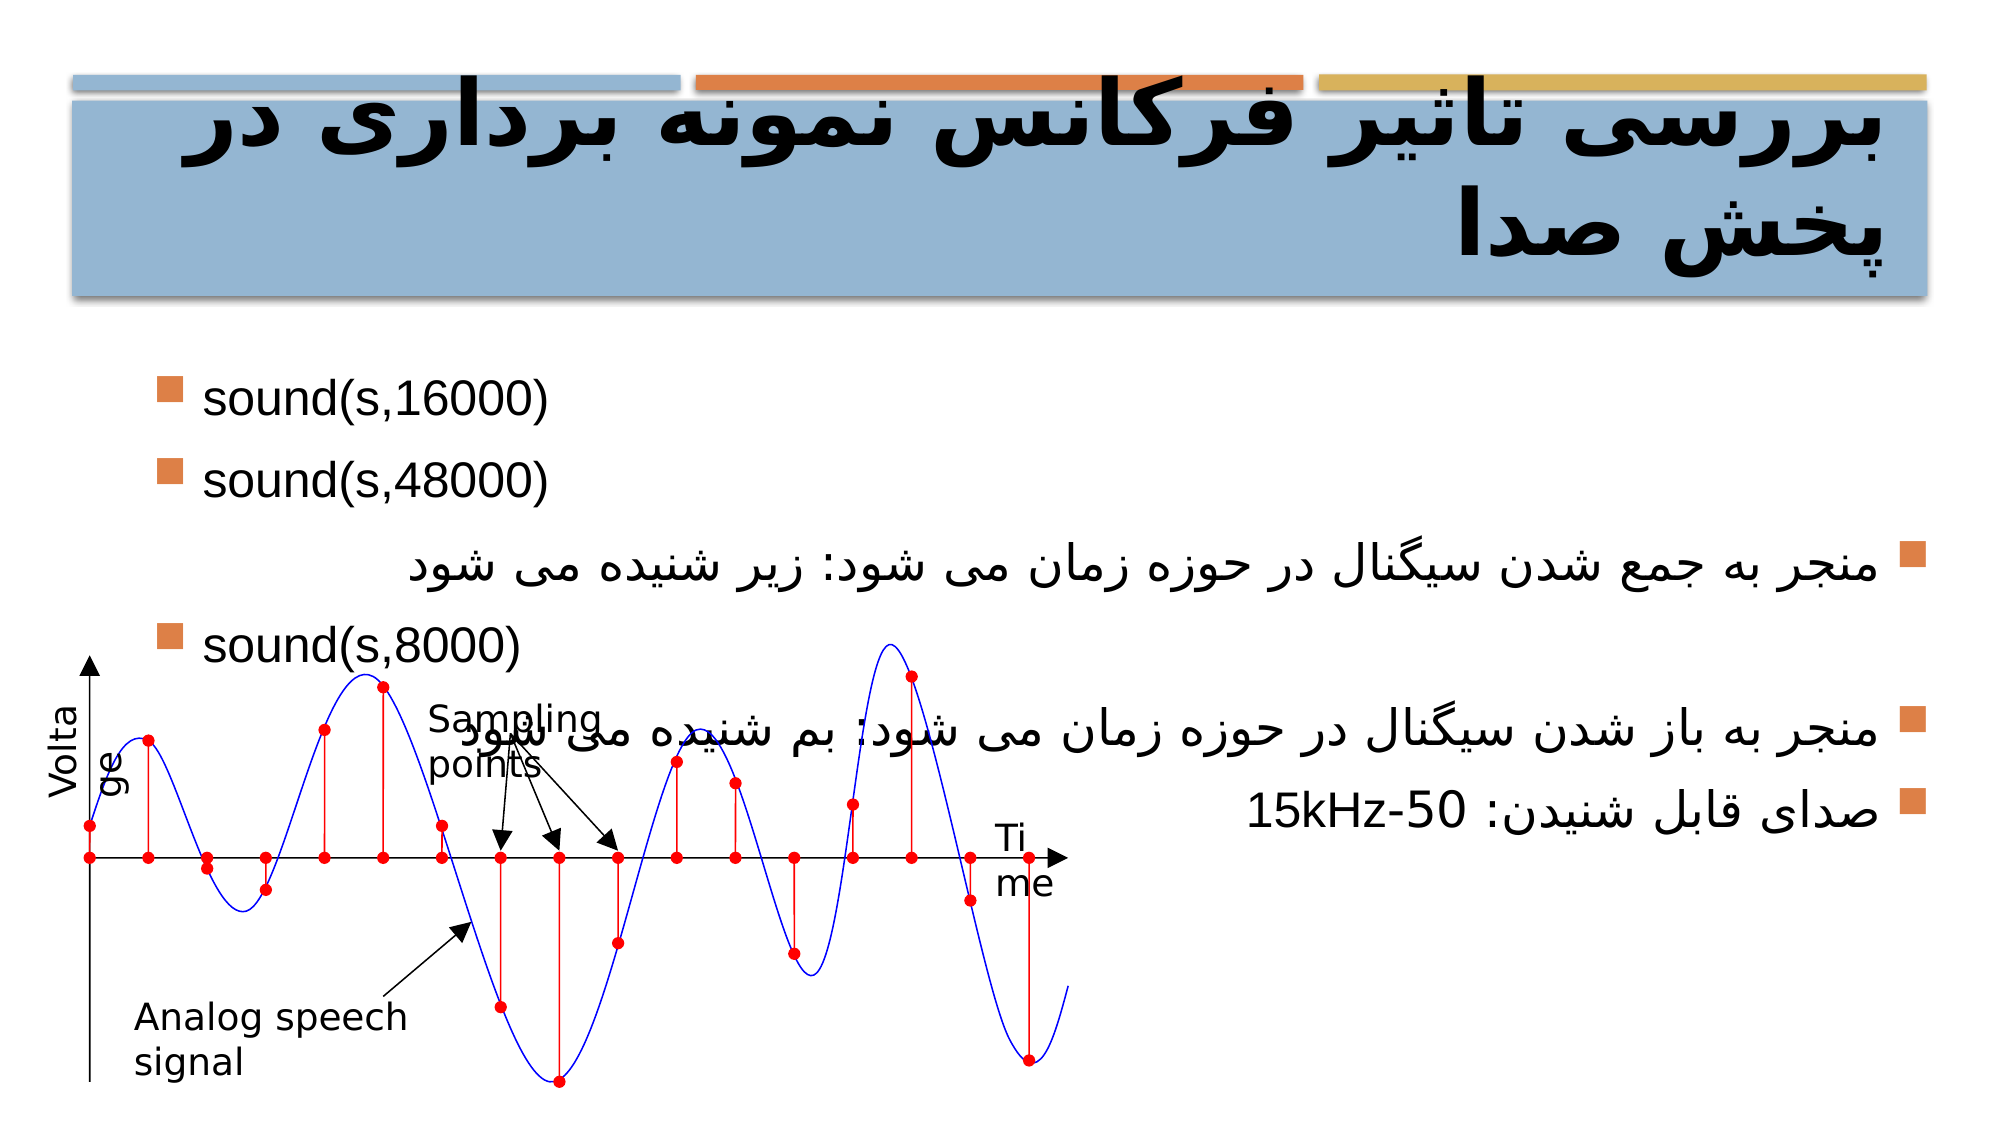

# بررسی تاثير فرکانس نمونه برداری در پخش صدا
sound(s,16000)
sound(s,48000)
منجر به جمع شدن سيگنال در حوزه زمان می شود: زير شنيده می شود
sound(s,8000)
منجر به باز شدن سيگنال در حوزه زمان می شود: بم شنيده می شود
صدای قابل شنيدن: 50-15kHz

Voltage

Sampling points

Time

Analog speech signal